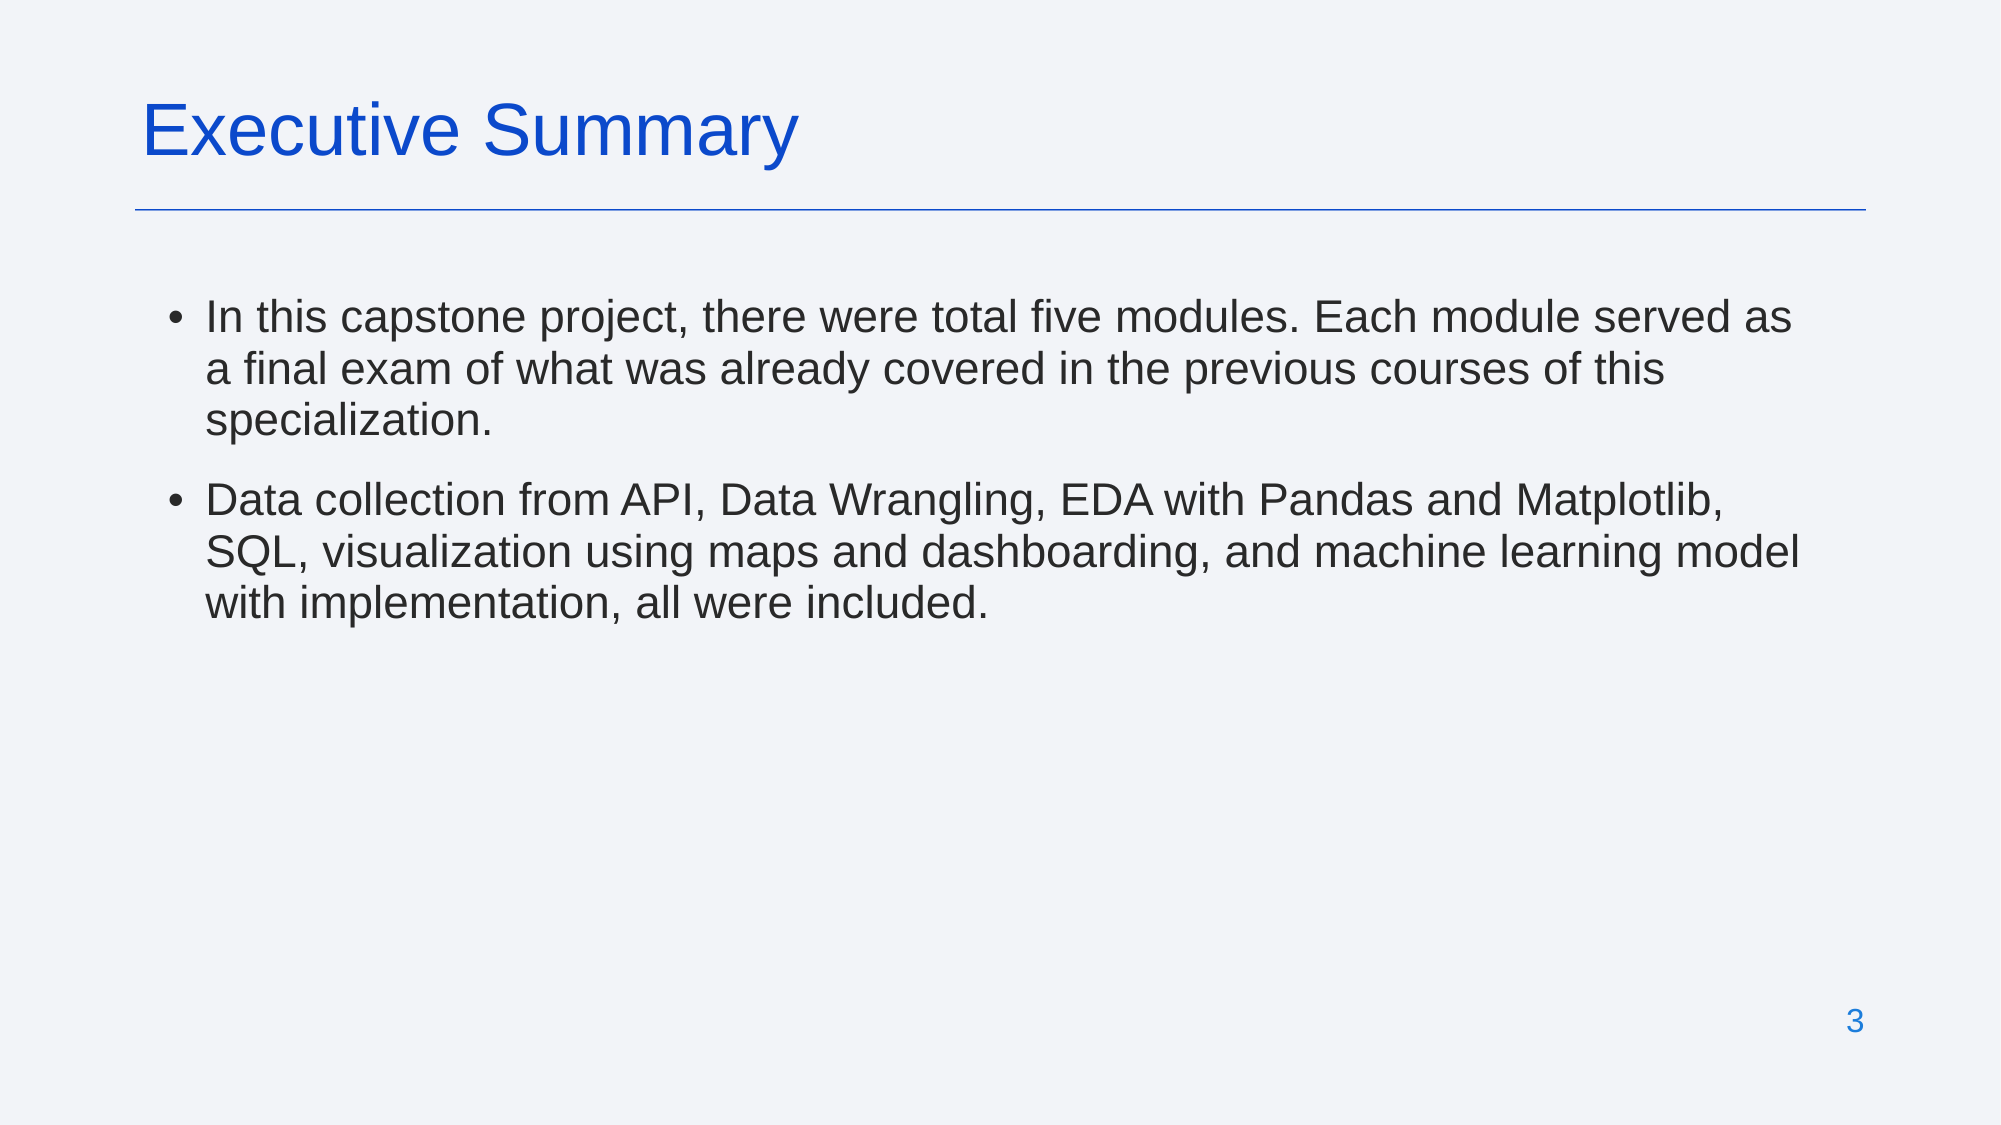

Executive Summary
In this capstone project, there were total five modules. Each module served as a final exam of what was already covered in the previous courses of this specialization.
Data collection from API, Data Wrangling, EDA with Pandas and Matplotlib, SQL, visualization using maps and dashboarding, and machine learning model with implementation, all were included.
3